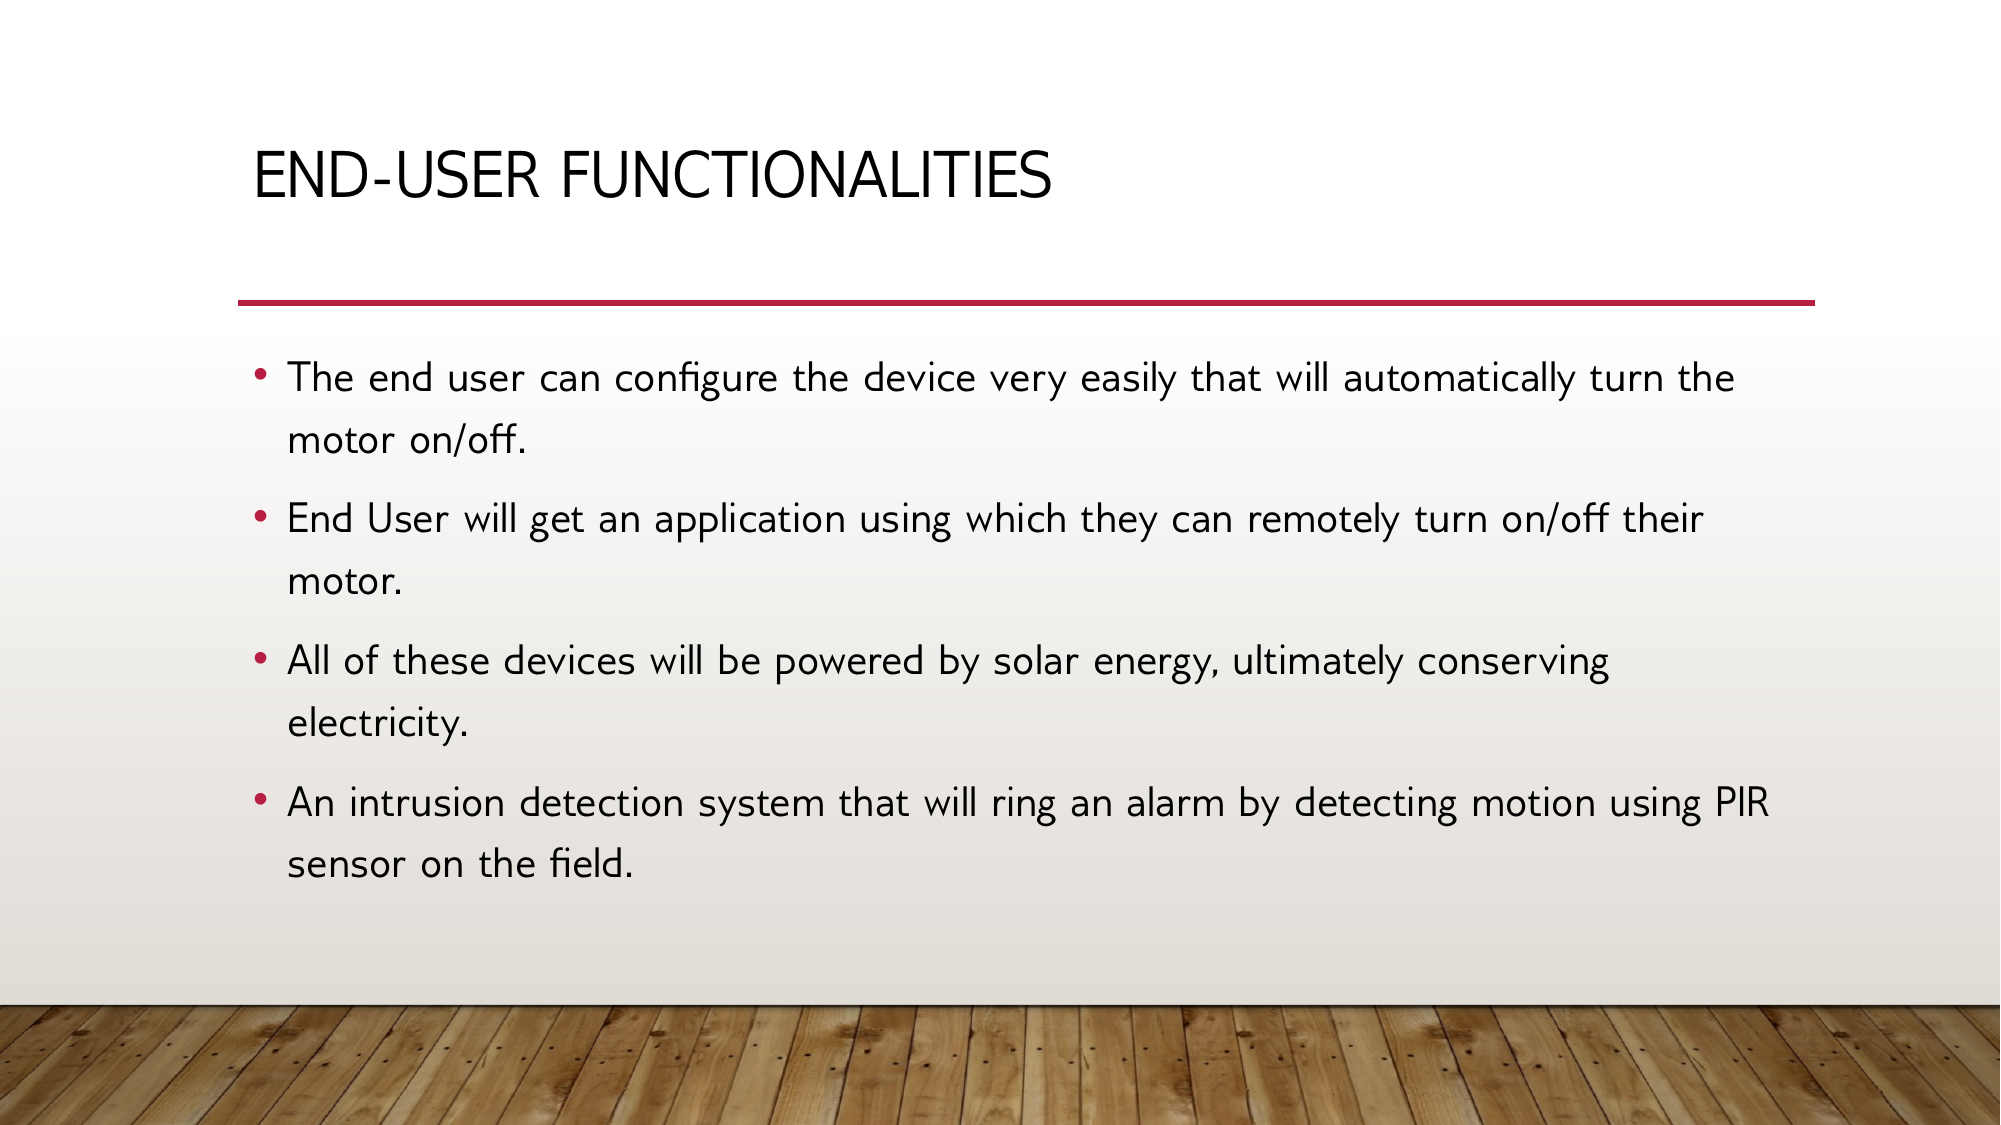

# End-user functionalities
The end user can configure the device very easily that will automatically turn the motor on/off.
End User will get an application using which they can remotely turn on/off their motor.
All of these devices will be powered by solar energy, ultimately conserving electricity.
An intrusion detection system that will ring an alarm by detecting motion using PIR sensor on the field.